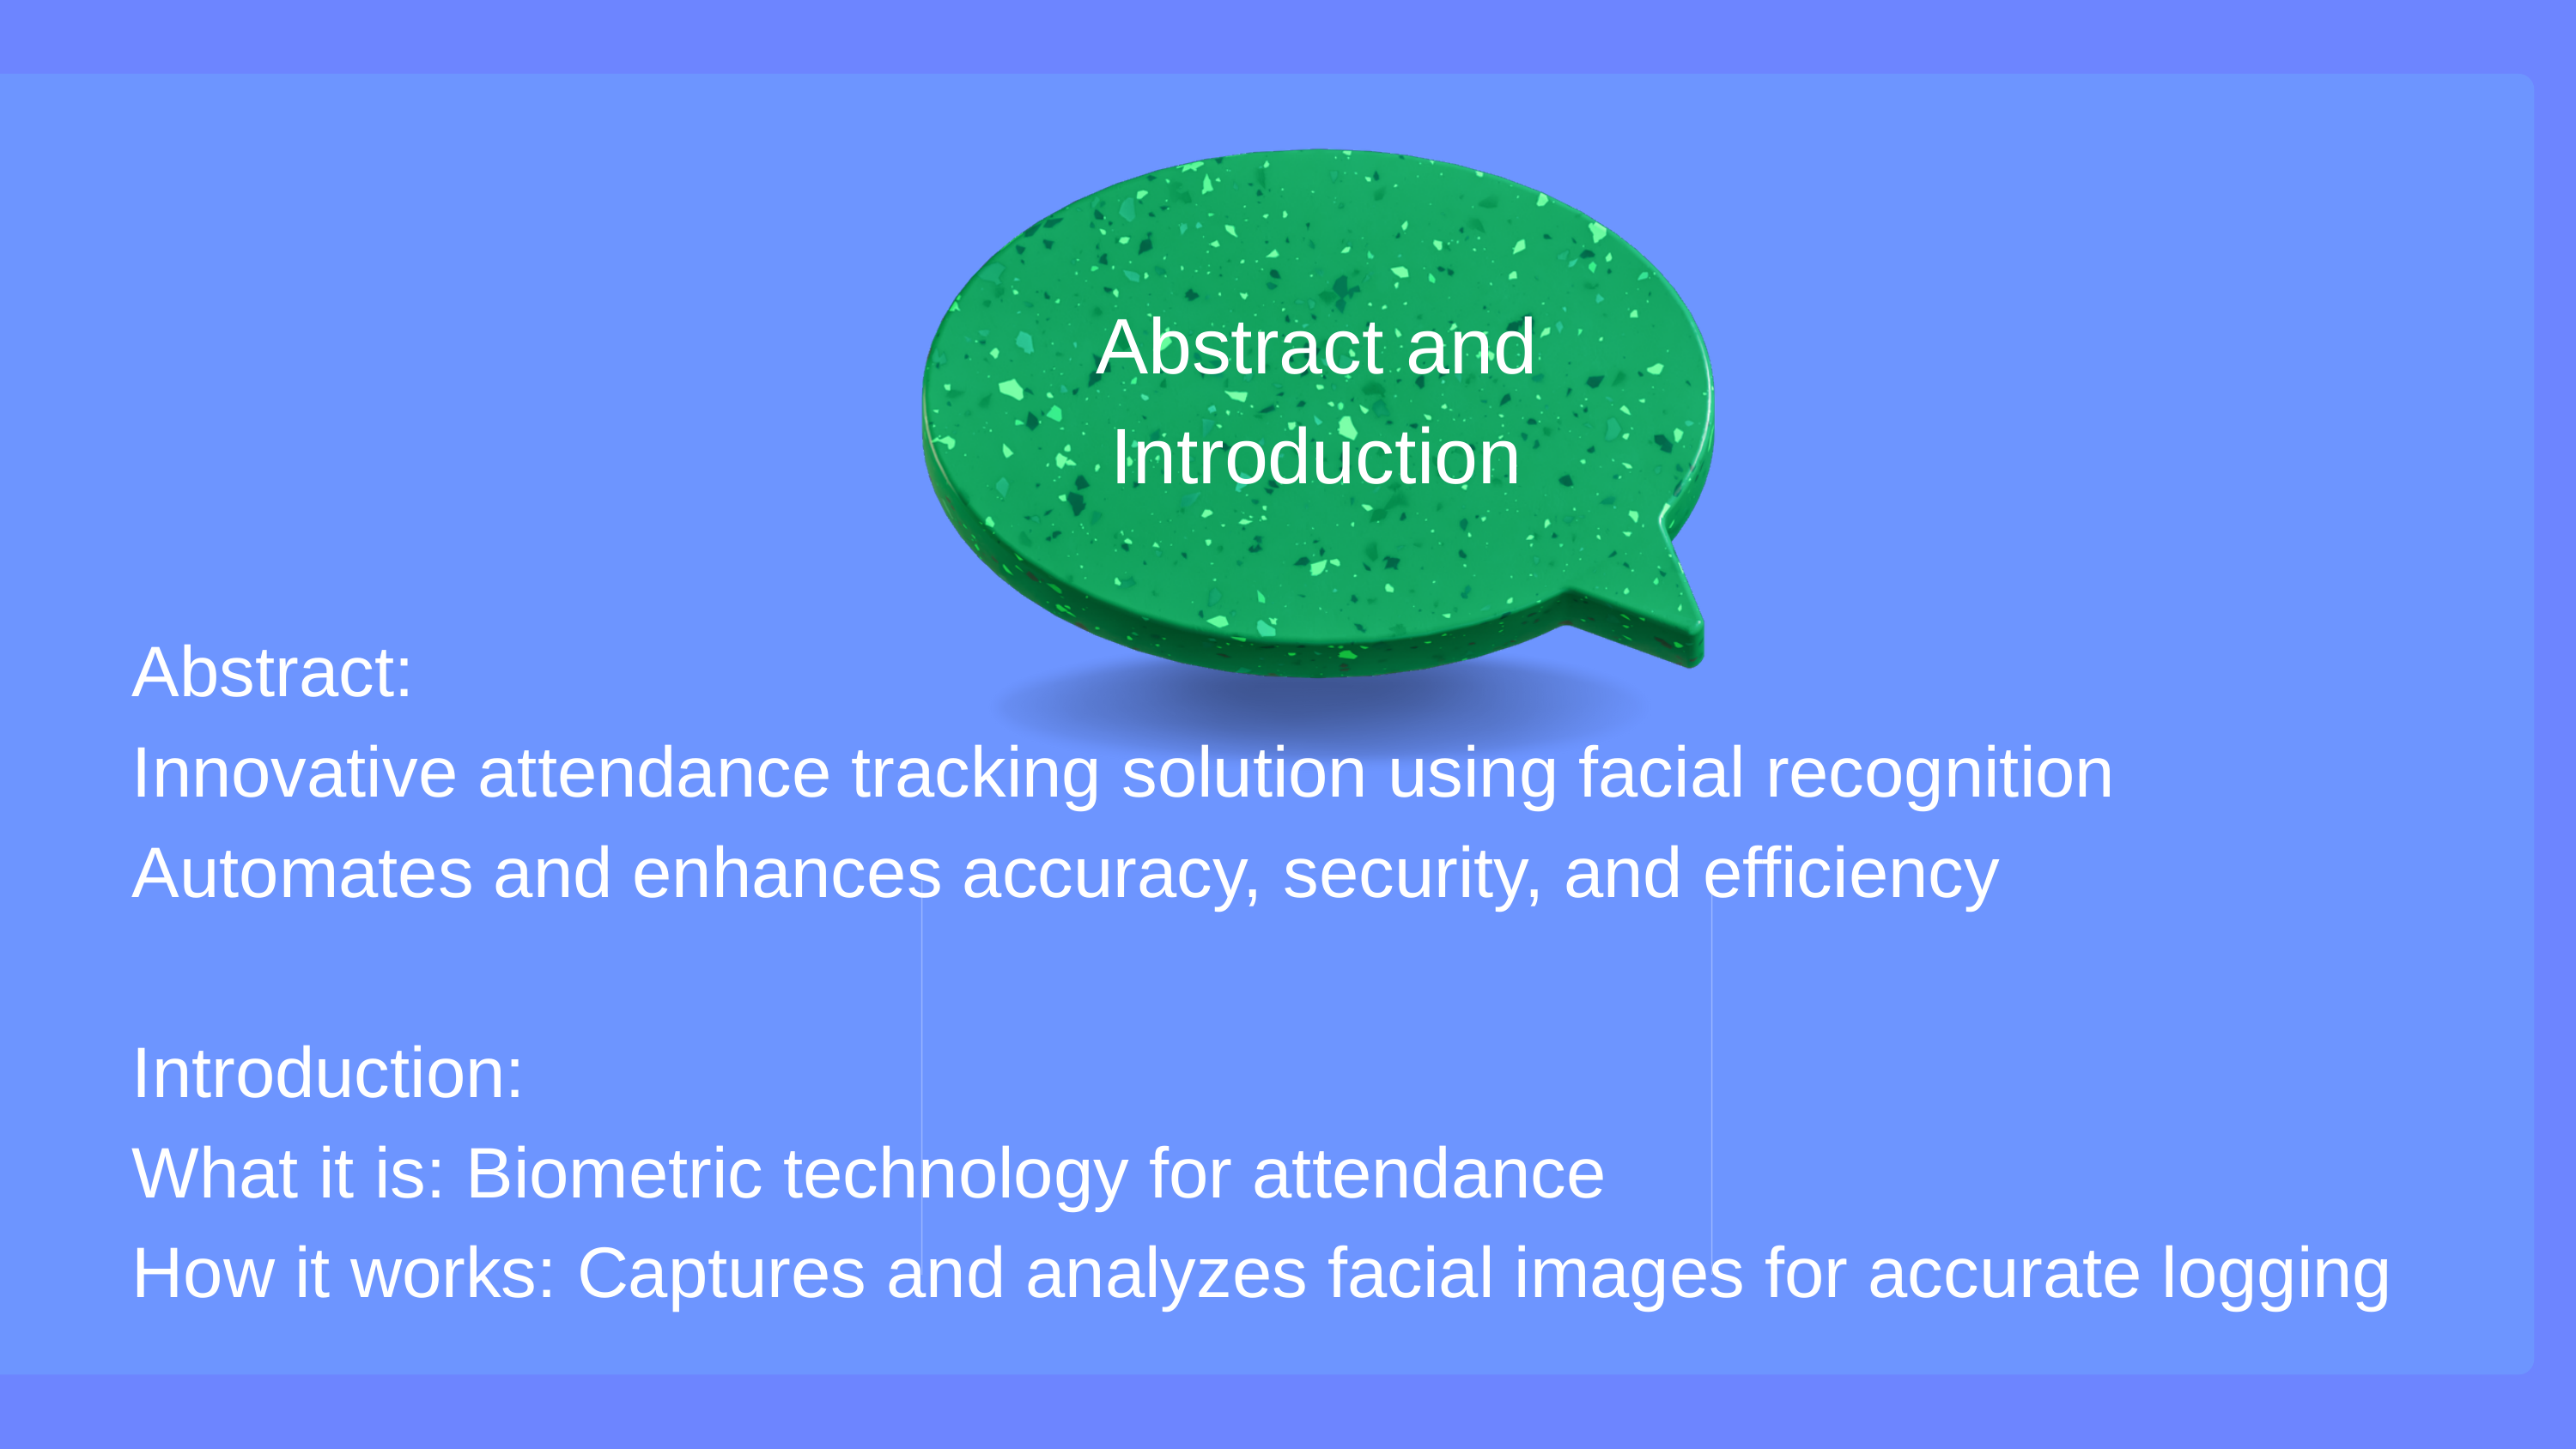

Abstract and Introduction
Abstract:
Innovative attendance tracking solution using facial recognition
Automates and enhances accuracy, security, and efficiency

Introduction:
What it is: Biometric technology for attendance
How it works: Captures and analyzes facial images for accurate logging